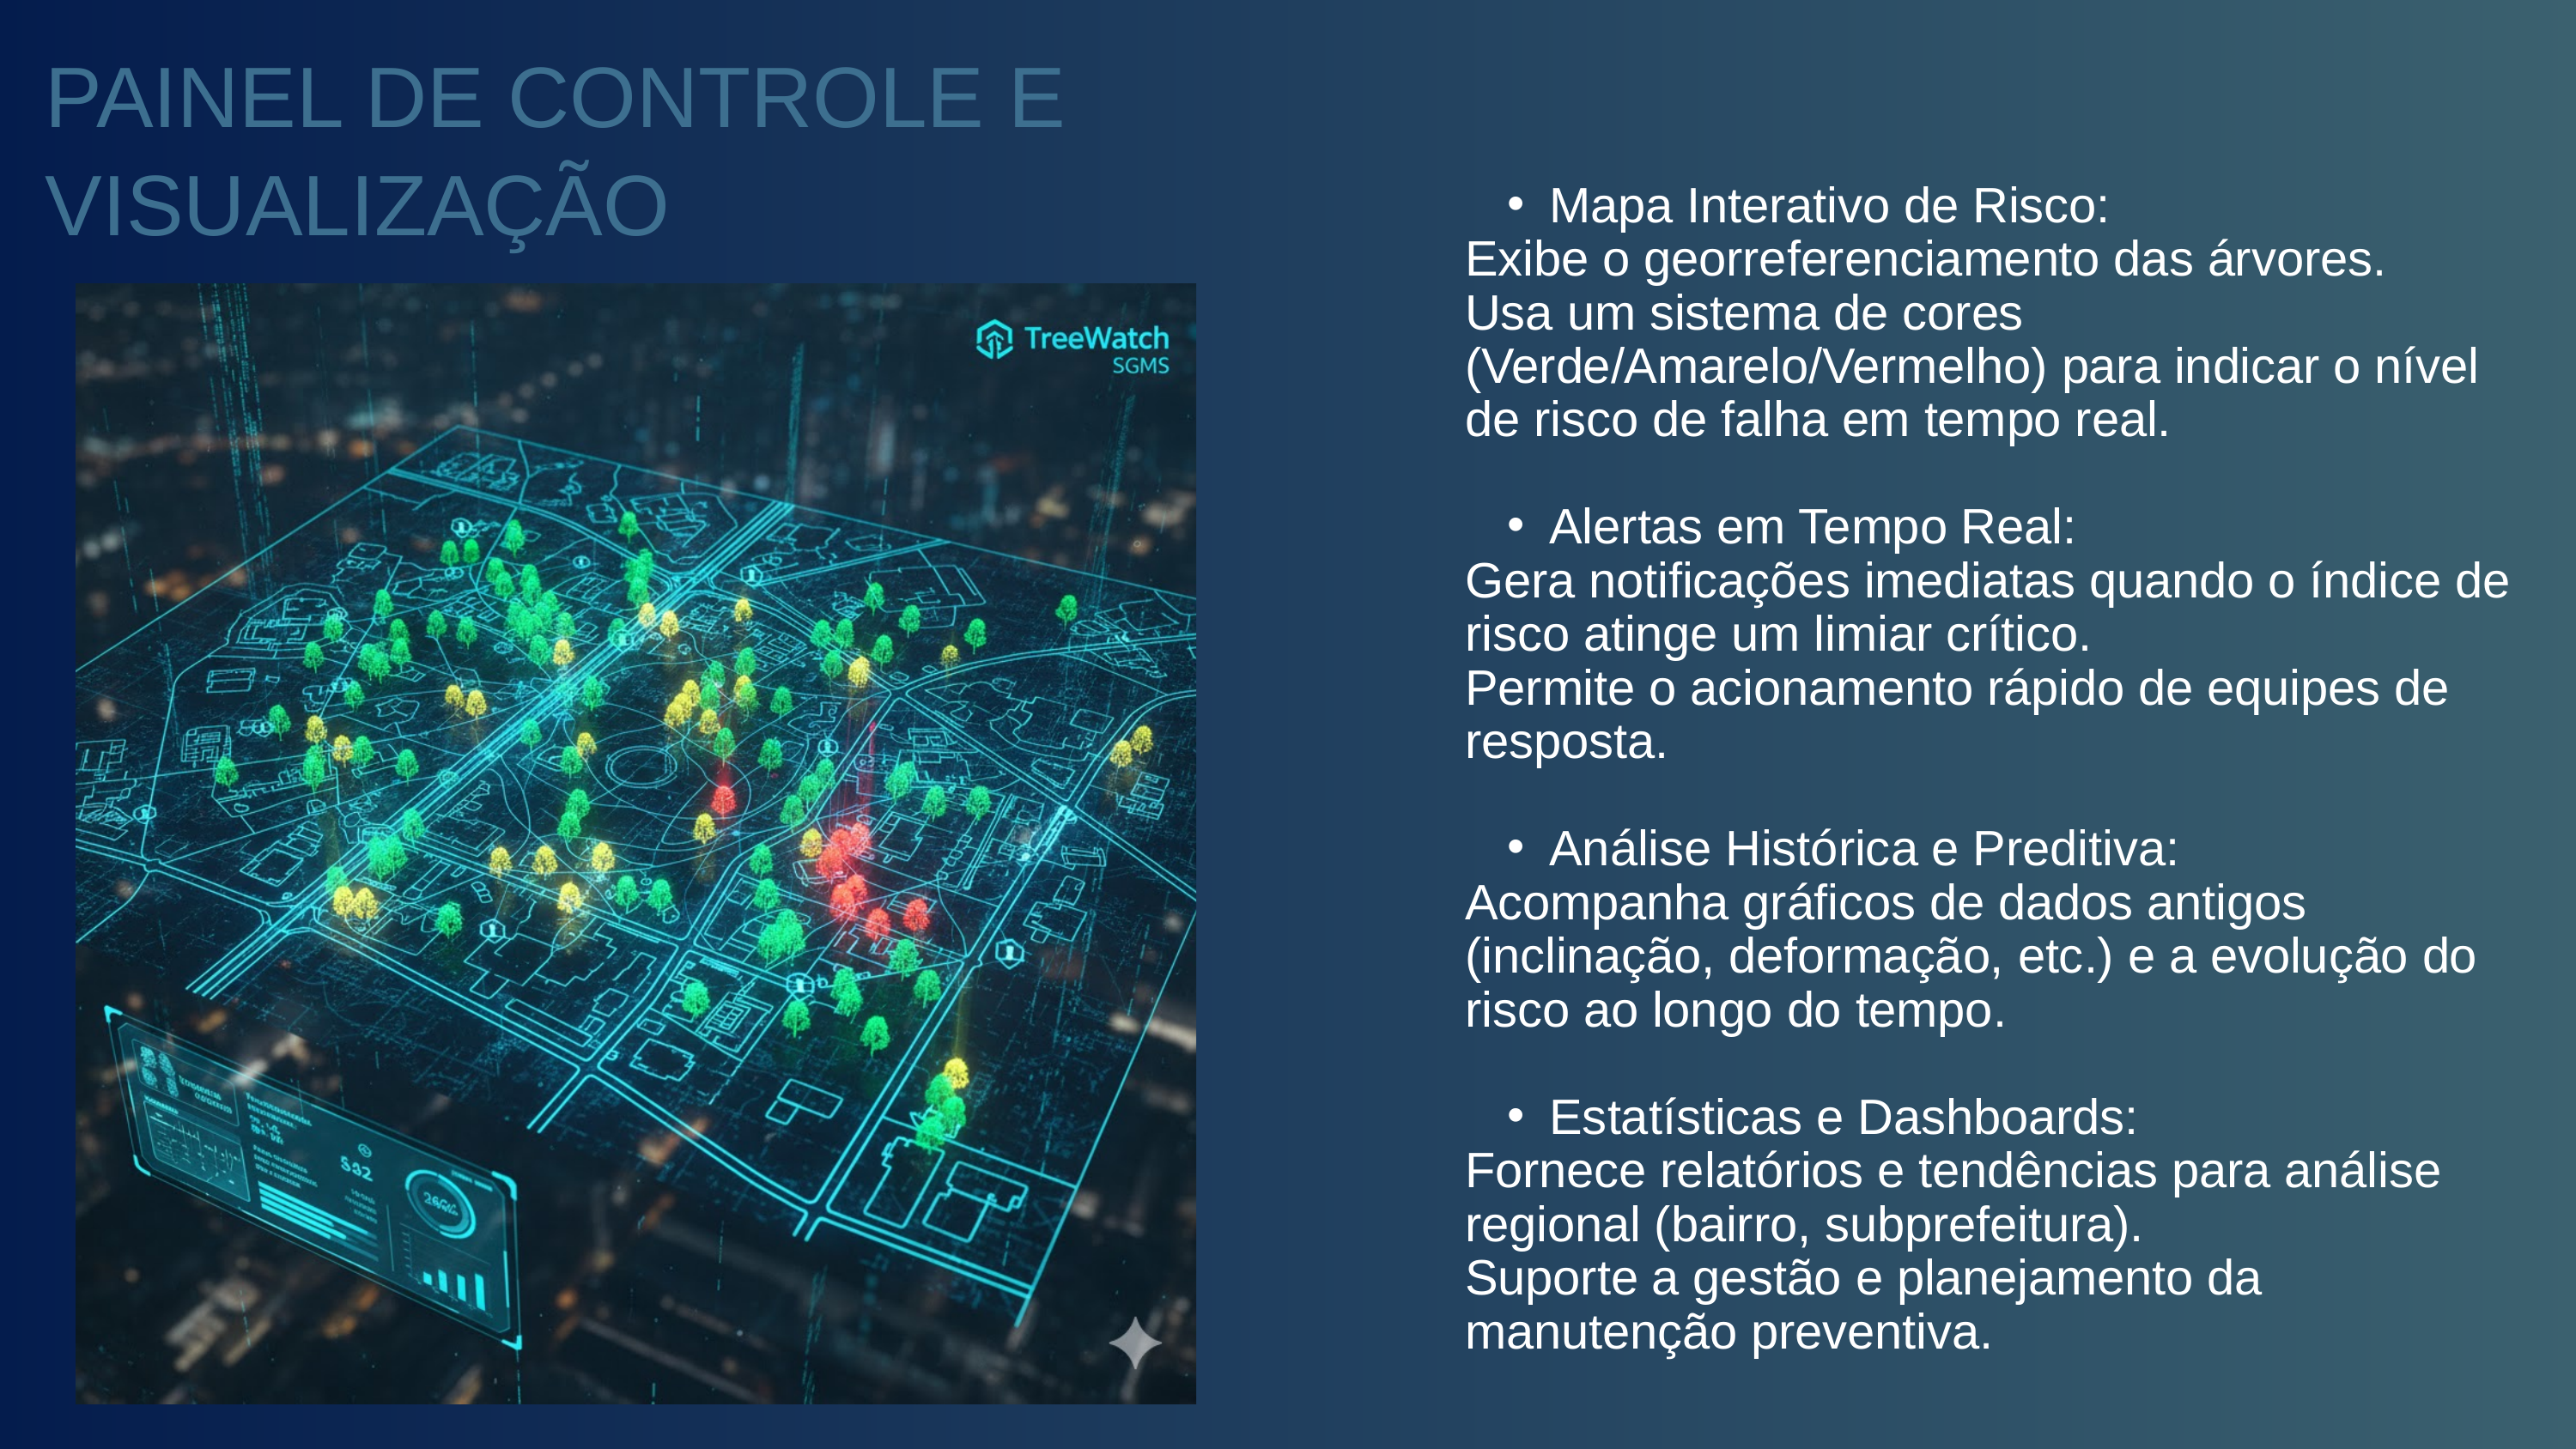

PAINEL DE CONTROLE E VISUALIZAÇÃO
Mapa Interativo de Risco:
Exibe o georreferenciamento das árvores.
Usa um sistema de cores (Verde/Amarelo/Vermelho) para indicar o nível de risco de falha em tempo real.

Alertas em Tempo Real:
Gera notificações imediatas quando o índice de risco atinge um limiar crítico.
Permite o acionamento rápido de equipes de resposta.

Análise Histórica e Preditiva:
Acompanha gráficos de dados antigos (inclinação, deformação, etc.) e a evolução do risco ao longo do tempo.

Estatísticas e Dashboards:
Fornece relatórios e tendências para análise regional (bairro, subprefeitura).
Suporte a gestão e planejamento da manutenção preventiva.